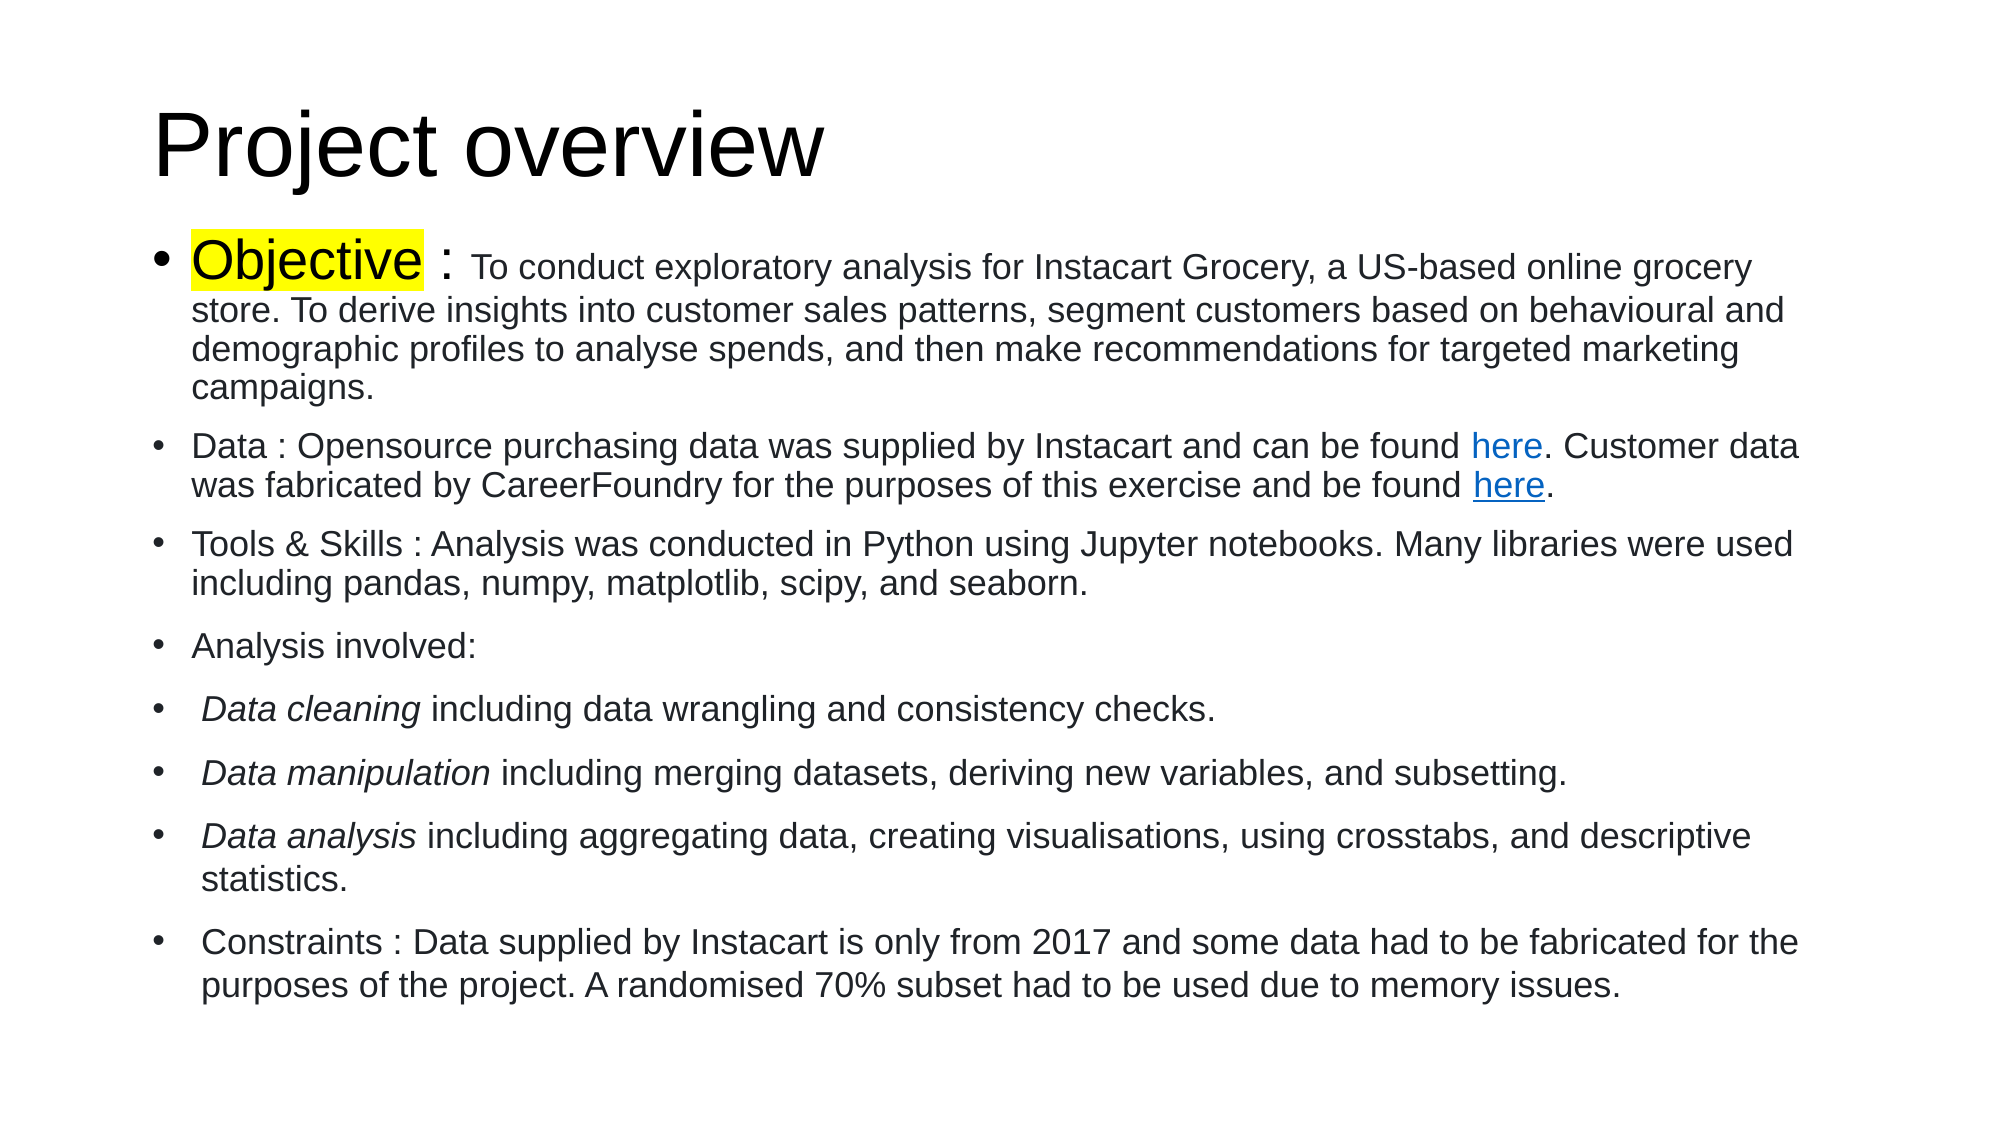

# Project overview
Objective : To conduct exploratory analysis for Instacart Grocery, a US-based online grocery store. To derive insights into customer sales patterns, segment customers based on behavioural and demographic profiles to analyse spends, and then make recommendations for targeted marketing campaigns.
Data : Opensource purchasing data was supplied by Instacart and can be found here. Customer data was fabricated by CareerFoundry for the purposes of this exercise and be found here.
Tools & Skills : Analysis was conducted in Python using Jupyter notebooks. Many libraries were used including pandas, numpy, matplotlib, scipy, and seaborn.
Analysis involved:
Data cleaning including data wrangling and consistency checks.
Data manipulation including merging datasets, deriving new variables, and subsetting.
Data analysis including aggregating data, creating visualisations, using crosstabs, and descriptive statistics.
Constraints : Data supplied by Instacart is only from 2017 and some data had to be fabricated for the purposes of the project. A randomised 70% subset had to be used due to memory issues.